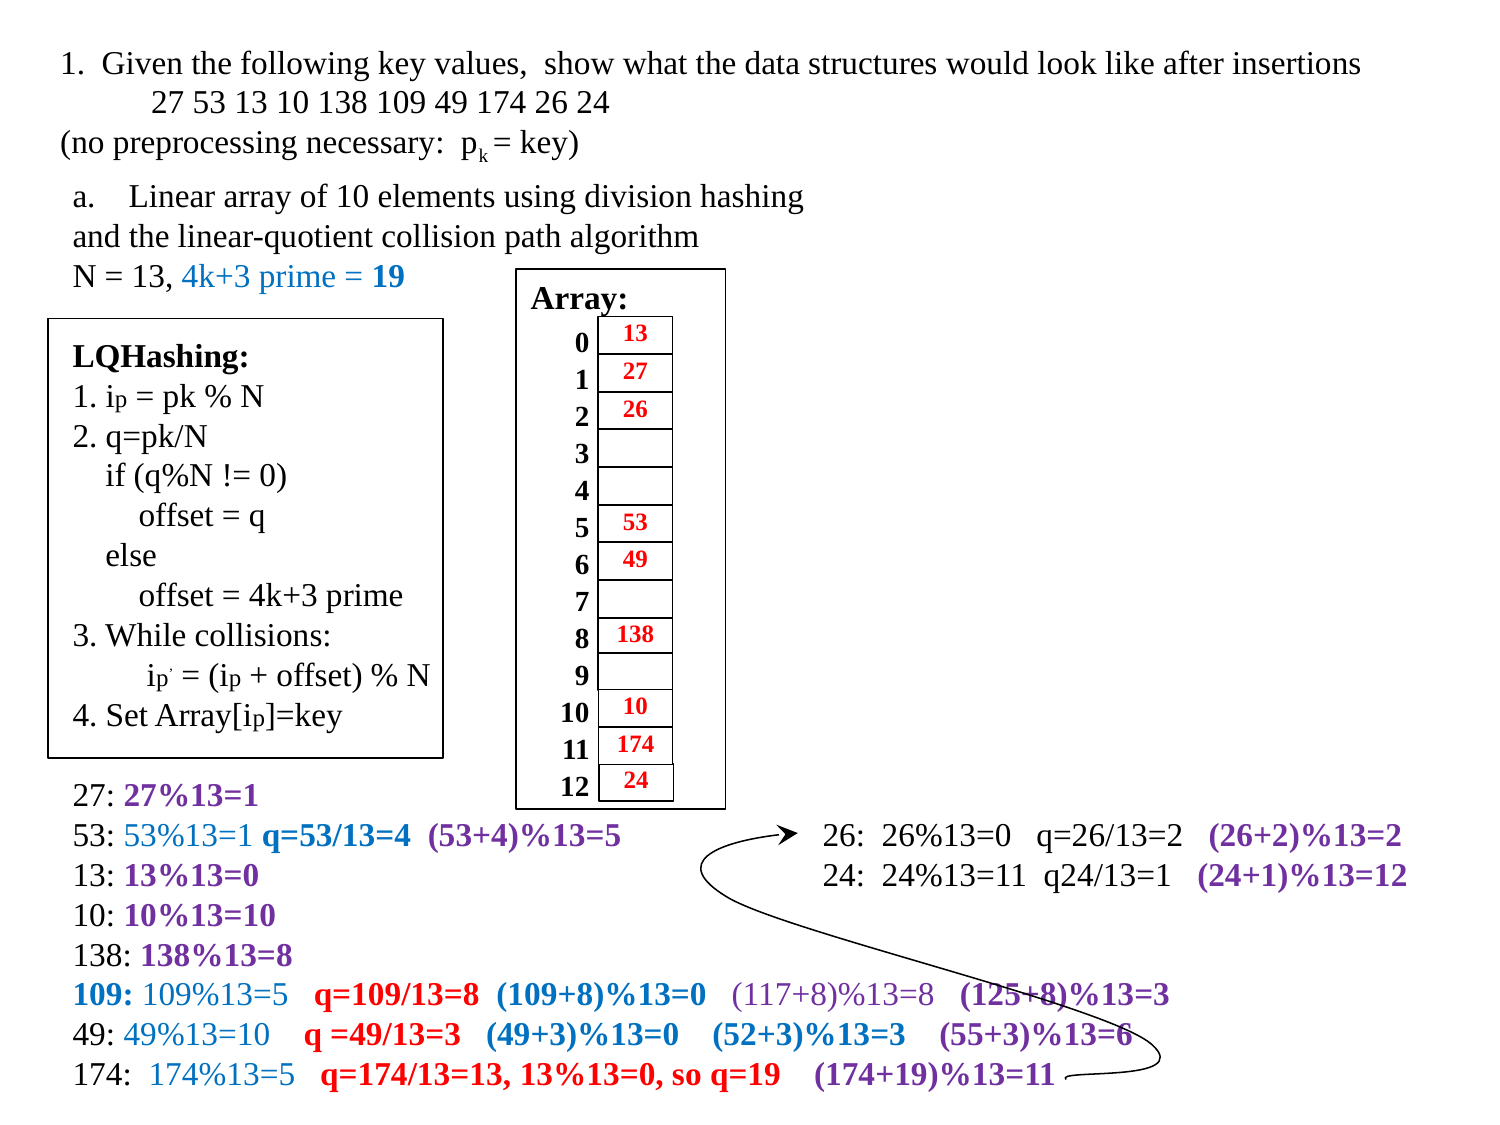

1.  Given the following key values,  show what the data structures would look like after insertions
           27 53 13 10 138 109 49 174 26 24
(no preprocessing necessary:  pk = key)
Linear array of 10 elements using division hashing
and the linear-quotient collision path algorithm
N = 13, 4k+3 prime = 19

LQHashing:
1. ip = pk % N
2. q=pk/N
    if (q%N != 0)
        offset = q
    else
        offset = 4k+3 prime
3. While collisions:
         ip’ = (ip + offset) % N
4. Set Array[ip]=key

27: 27%13=1
53: 53%13=1 q=53/13=4  (53+4)%13=5		26:  26%13=0   q=26/13=2   (26+2)%13=2
13: 13%13=0				24:  24%13=11  q24/13=1   (24+1)%13=12
10: 10%13=10
138: 138%13=8
109: 109%13=5   q=109/13=8  (109+8)%13=0   (117+8)%13=8   (125+8)%13=3
49: 49%13=10    q =49/13=3   (49+3)%13=0    (52+3)%13=3    (55+3)%13=6
174:  174%13=5   q=174/13=13, 13%13=0, so q=19    (174+19)%13=11
Array:
0
1
2
3
4
5
6
7
8
9
10
11
12
13
27
26

53
49

138

10
174
24